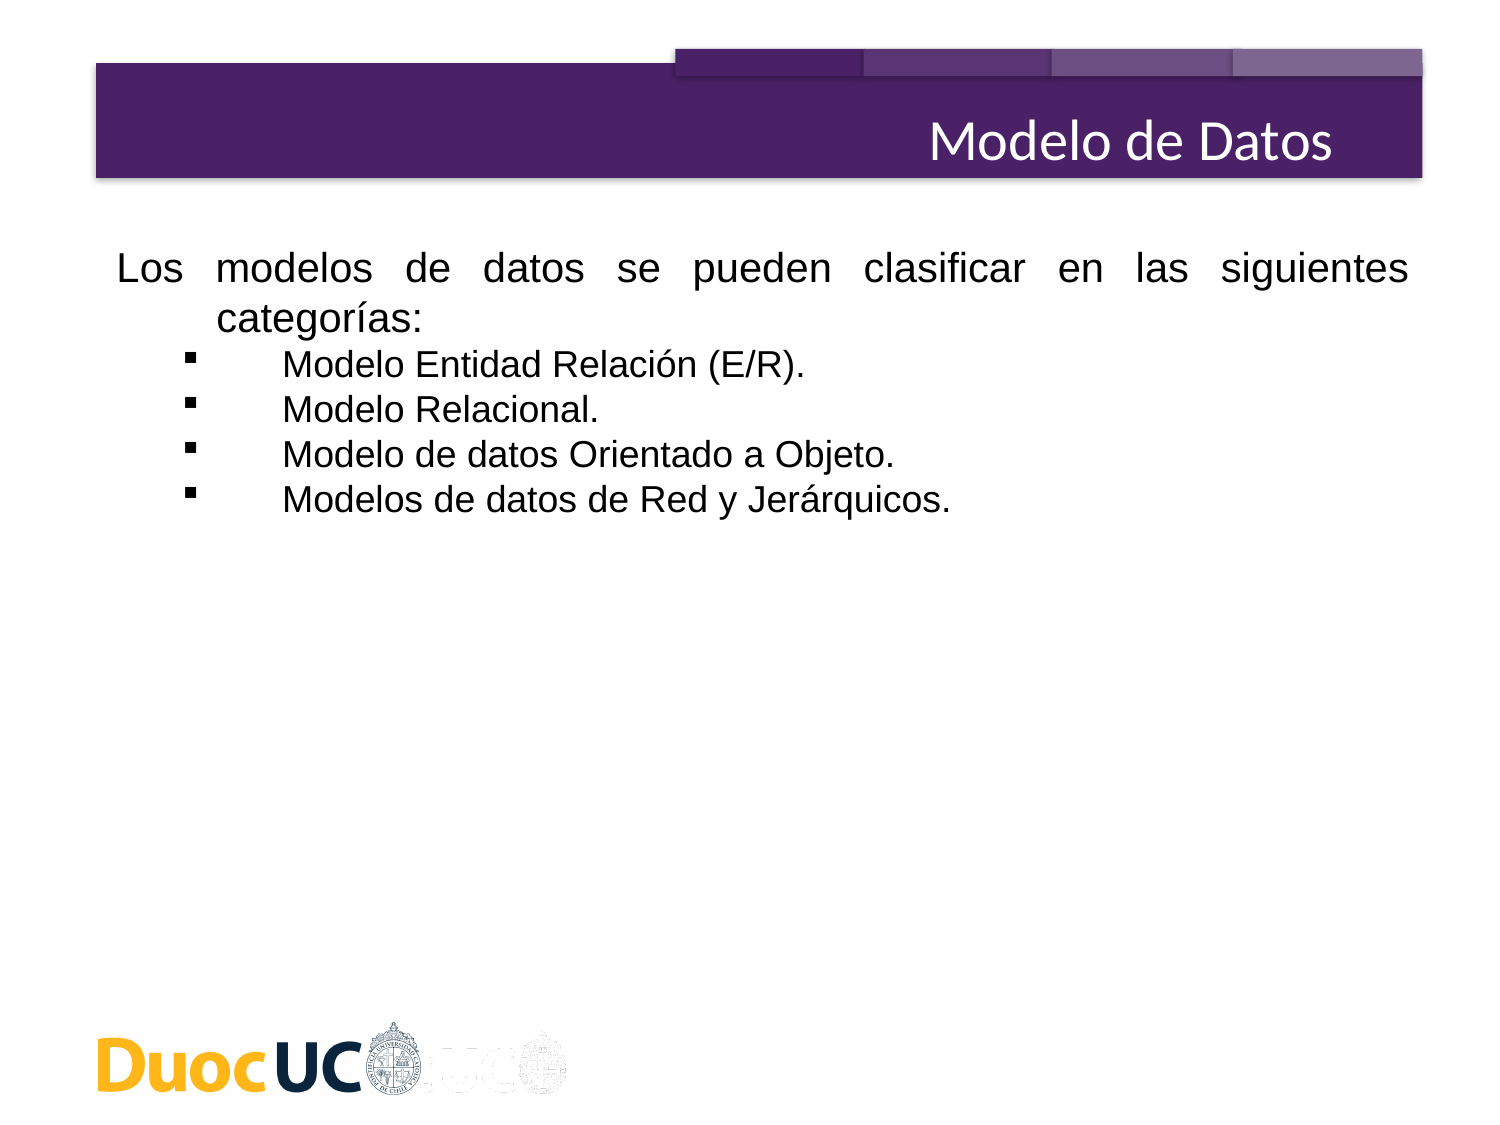

Modelo de Datos
Los modelos de datos se pueden clasificar en las siguientes categorías:
Modelo Entidad Relación (E/R).
Modelo Relacional.
Modelo de datos Orientado a Objeto.
Modelos de datos de Red y Jerárquicos.